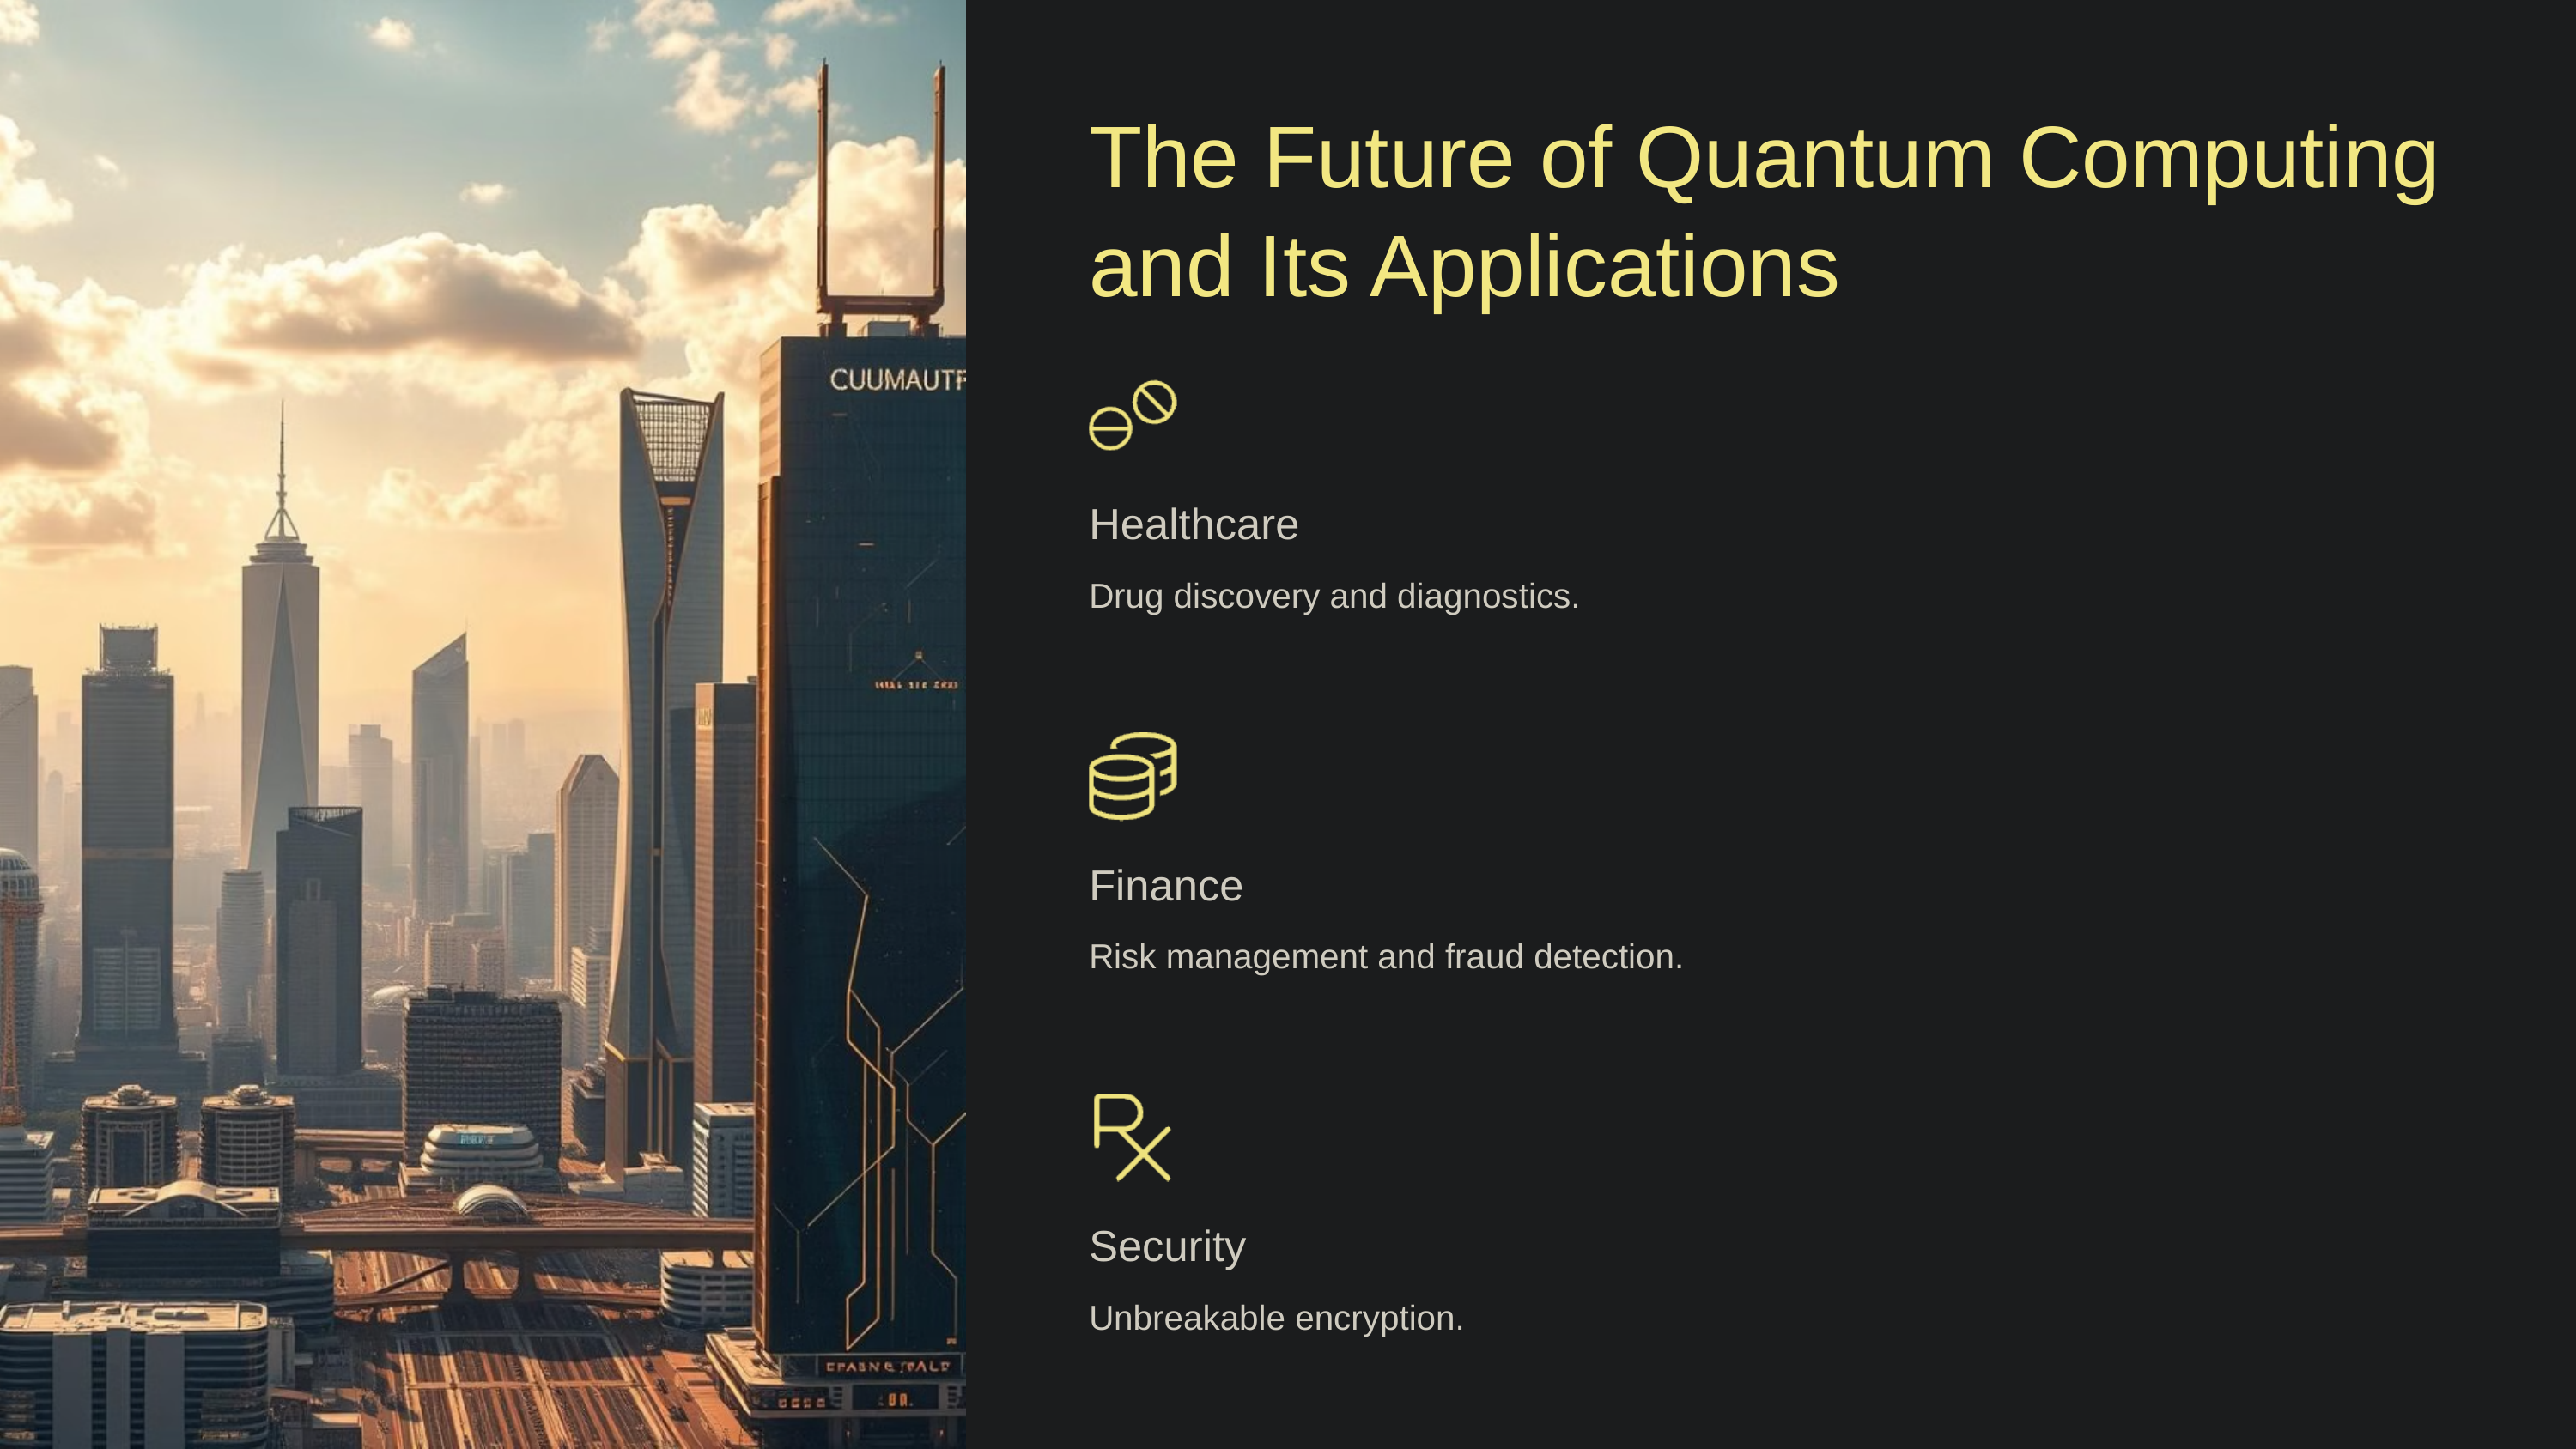

The Future of Quantum Computing and Its Applications

Healthcare
Drug discovery and diagnostics.

Finance
Risk management and fraud detection.

Security
Unbreakable encryption.